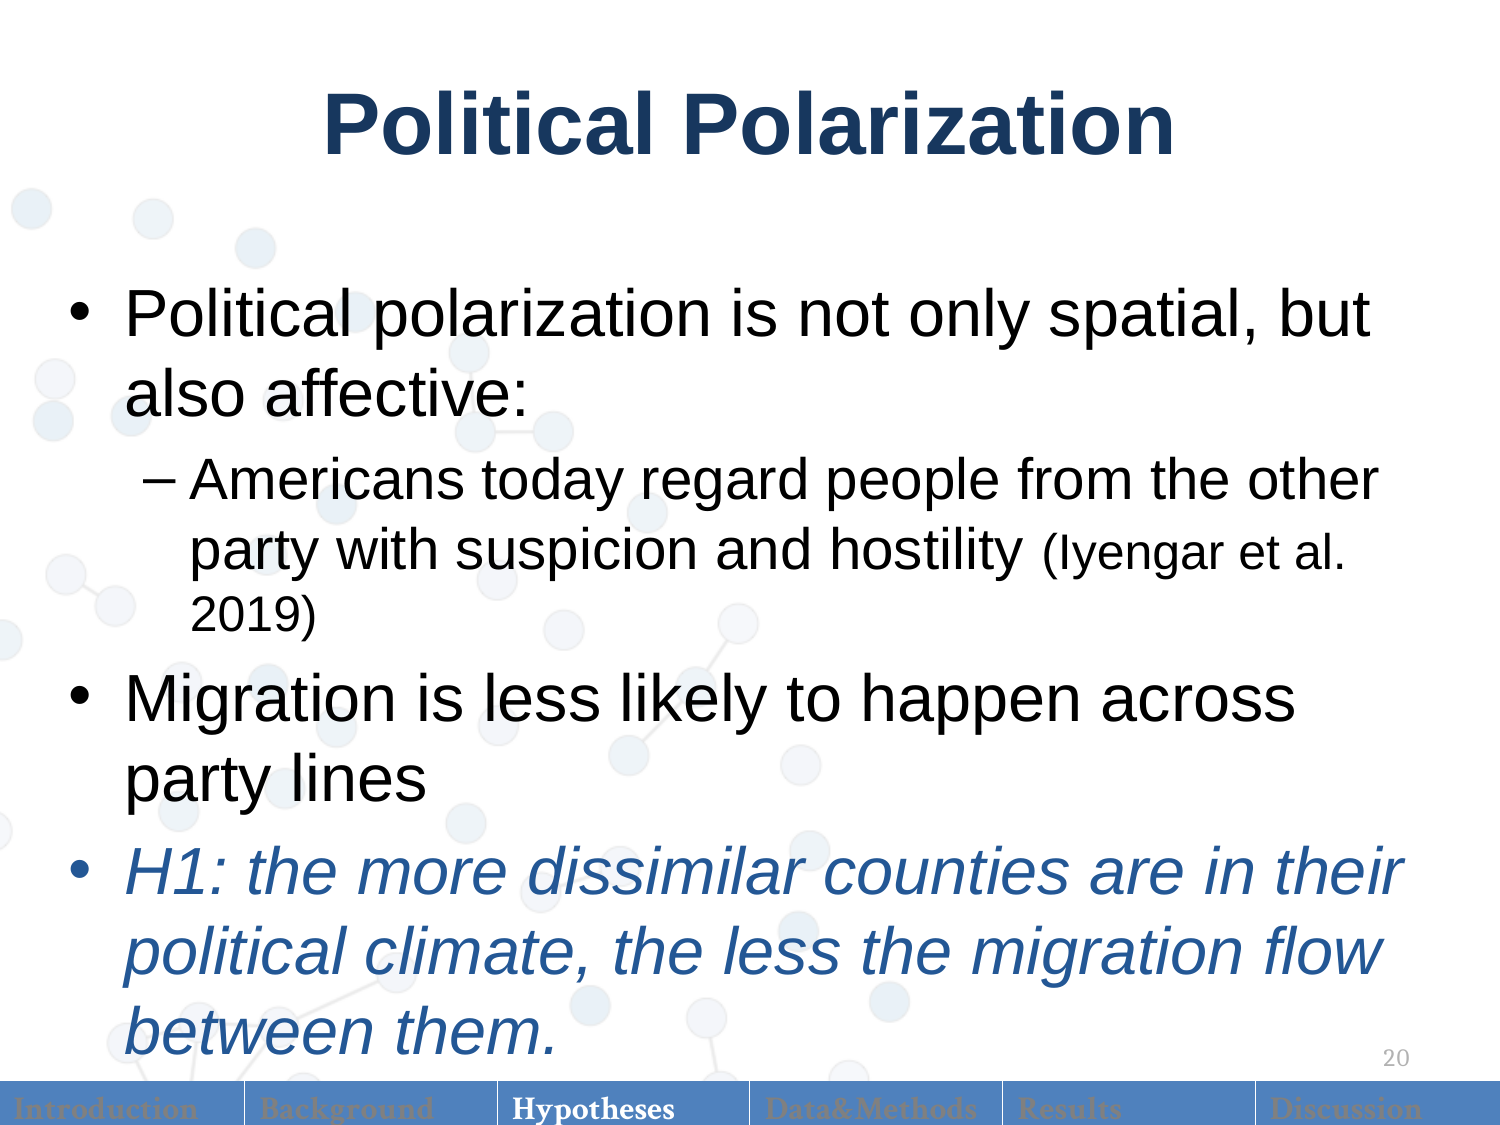

# Political Polarization
Political polarization is not only spatial, but also affective:
Americans today regard people from the other party with suspicion and hostility (Iyengar et al. 2019)
Migration is less likely to happen across party lines
H1: the more dissimilar counties are in their political climate, the less the migration flow between them.

20
| Introduction | Background | Hypotheses | Data&Methods | Results | Discussion |
| --- | --- | --- | --- | --- | --- |